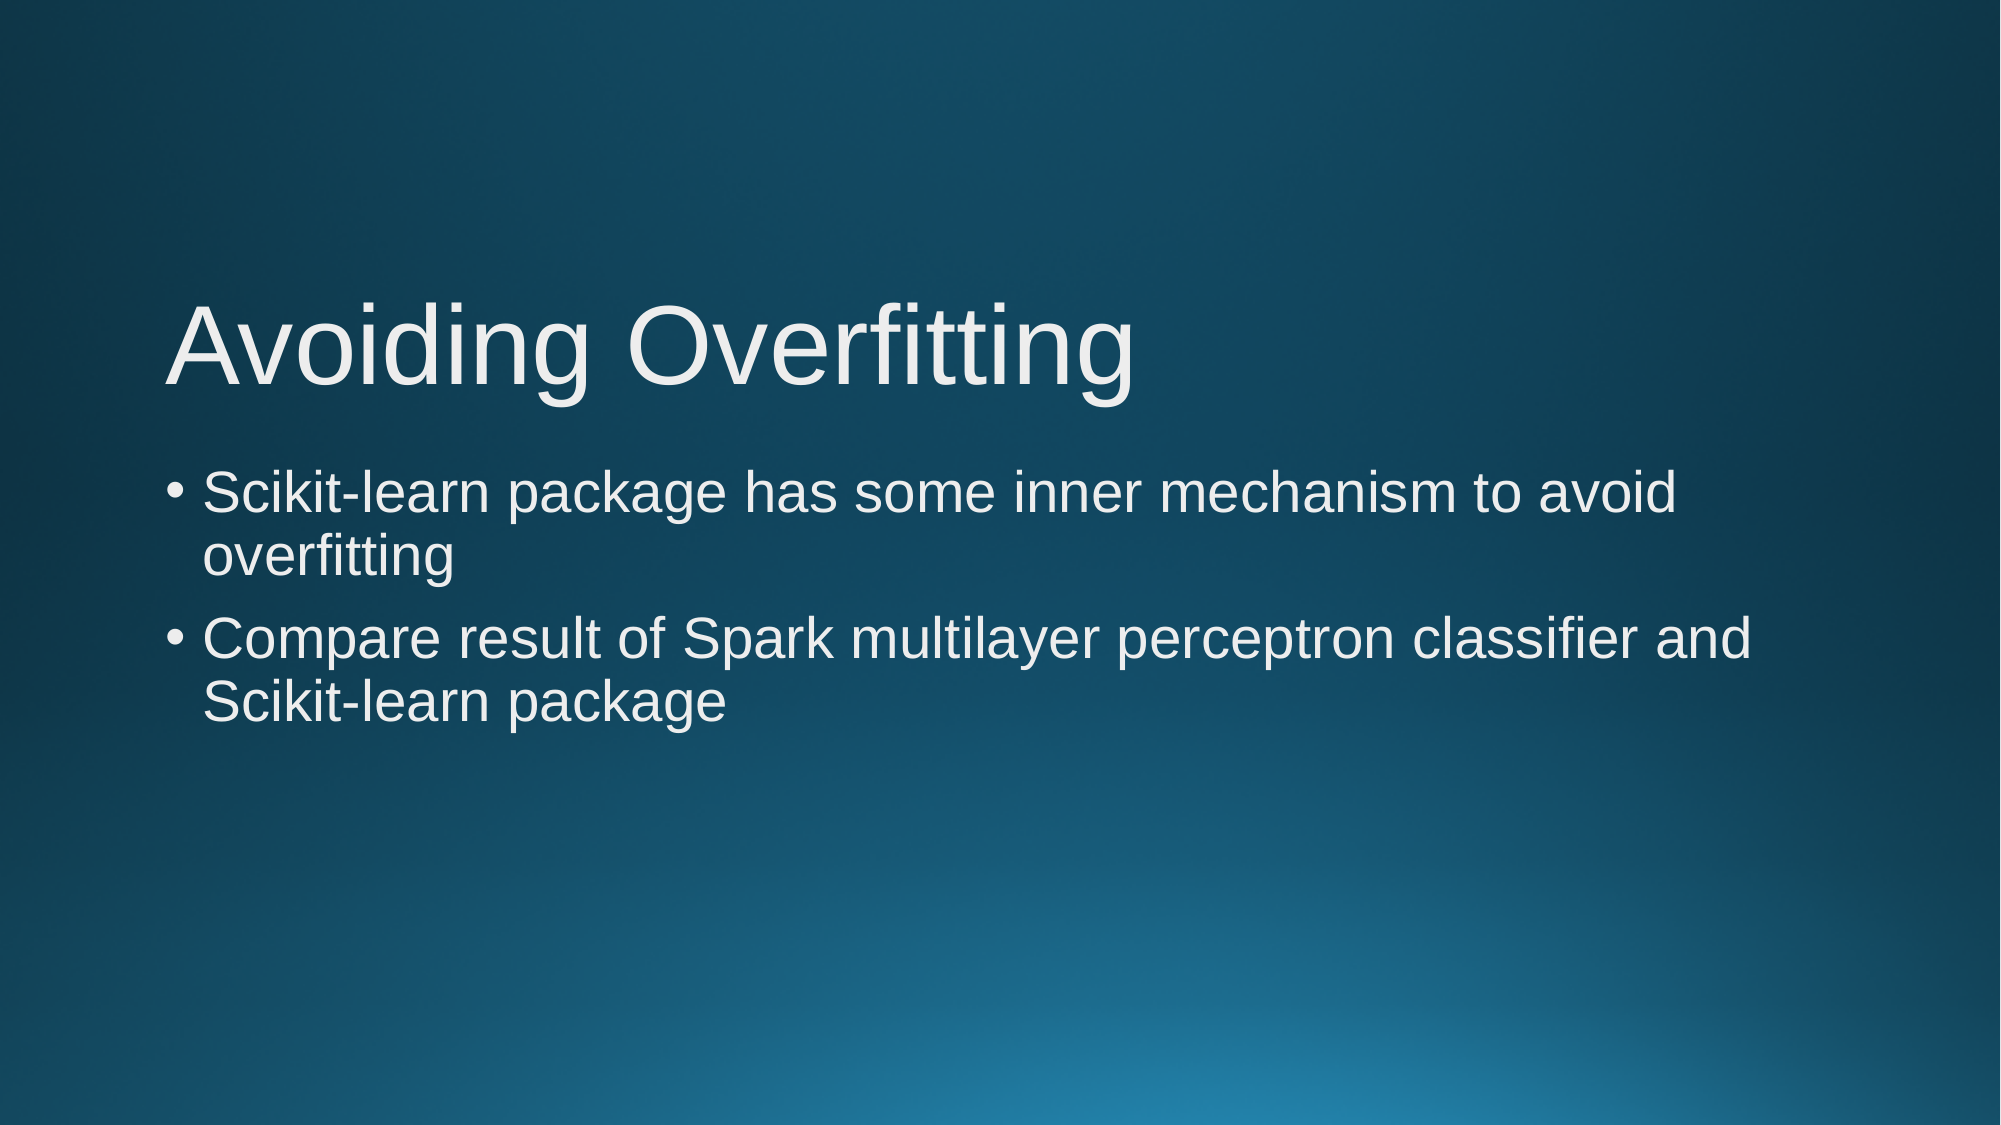

Avoiding Overfitting
Scikit-learn package has some inner mechanism to avoid overfitting
Compare result of Spark multilayer perceptron classifier and Scikit-learn package